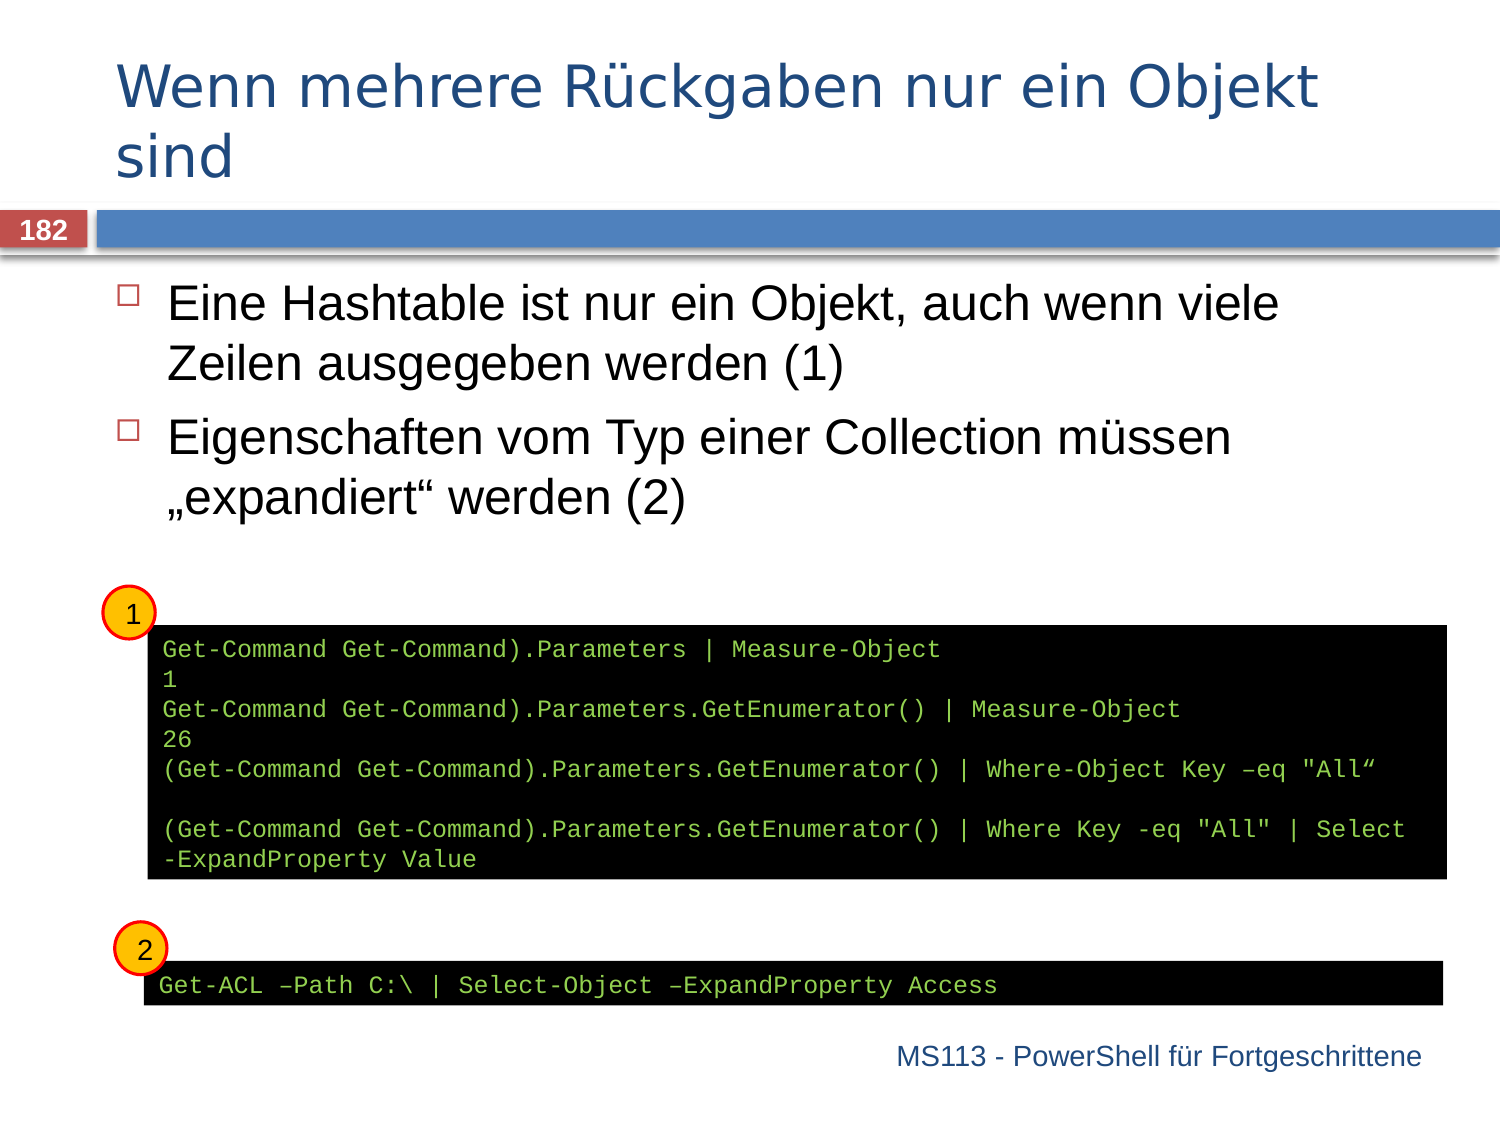

# Wenn mehrere Rückgaben nur ein Objekt sind
182
Eine Hashtable ist nur ein Objekt, auch wenn viele Zeilen ausgegeben werden (1)
Eigenschaften vom Typ einer Collection müssen „expandiert“ werden (2)
1
Get-Command Get-Command).Parameters | Measure-Object
1
Get-Command Get-Command).Parameters.GetEnumerator() | Measure-Object
26
(Get-Command Get-Command).Parameters.GetEnumerator() | Where-Object Key –eq "All“

(Get-Command Get-Command).Parameters.GetEnumerator() | Where Key -eq "All" | Select -ExpandProperty Value
2
Get-ACL –Path C:\ | Select-Object –ExpandProperty Access
MS113 - PowerShell für Fortgeschrittene